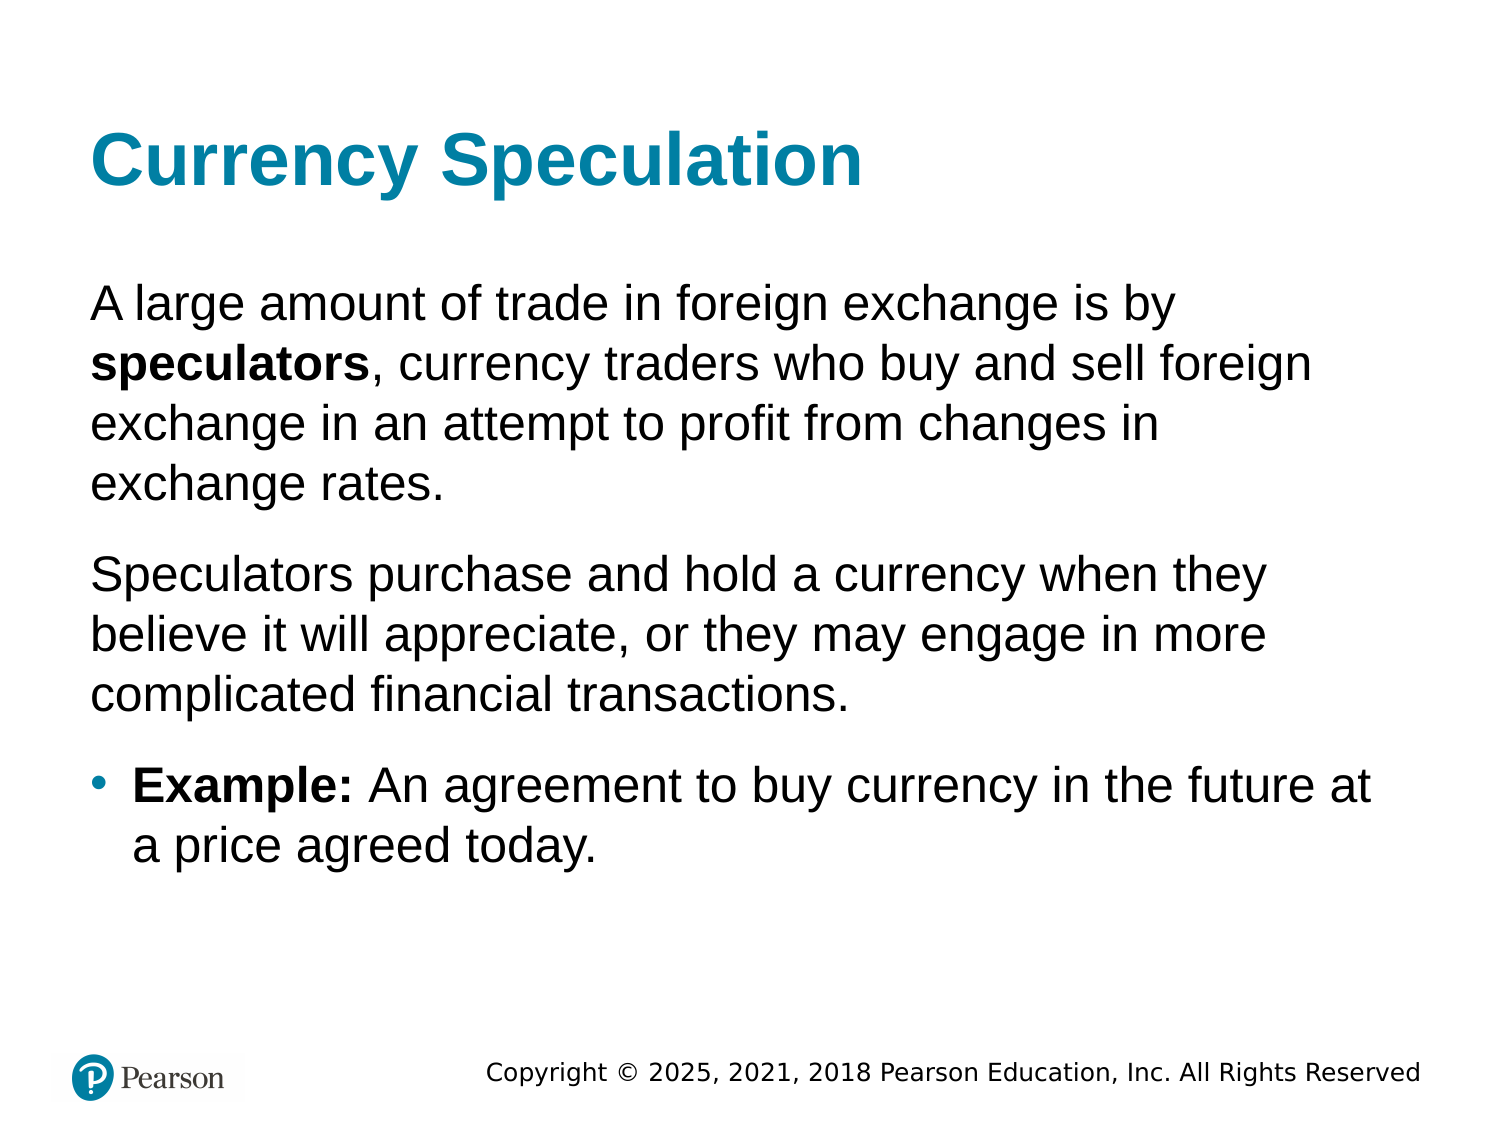

# Currency Speculation
A large amount of trade in foreign exchange is by speculators, currency traders who buy and sell foreign exchange in an attempt to profit from changes in exchange rates.
Speculators purchase and hold a currency when they believe it will appreciate, or they may engage in more complicated financial transactions.
Example: An agreement to buy currency in the future at a price agreed today.